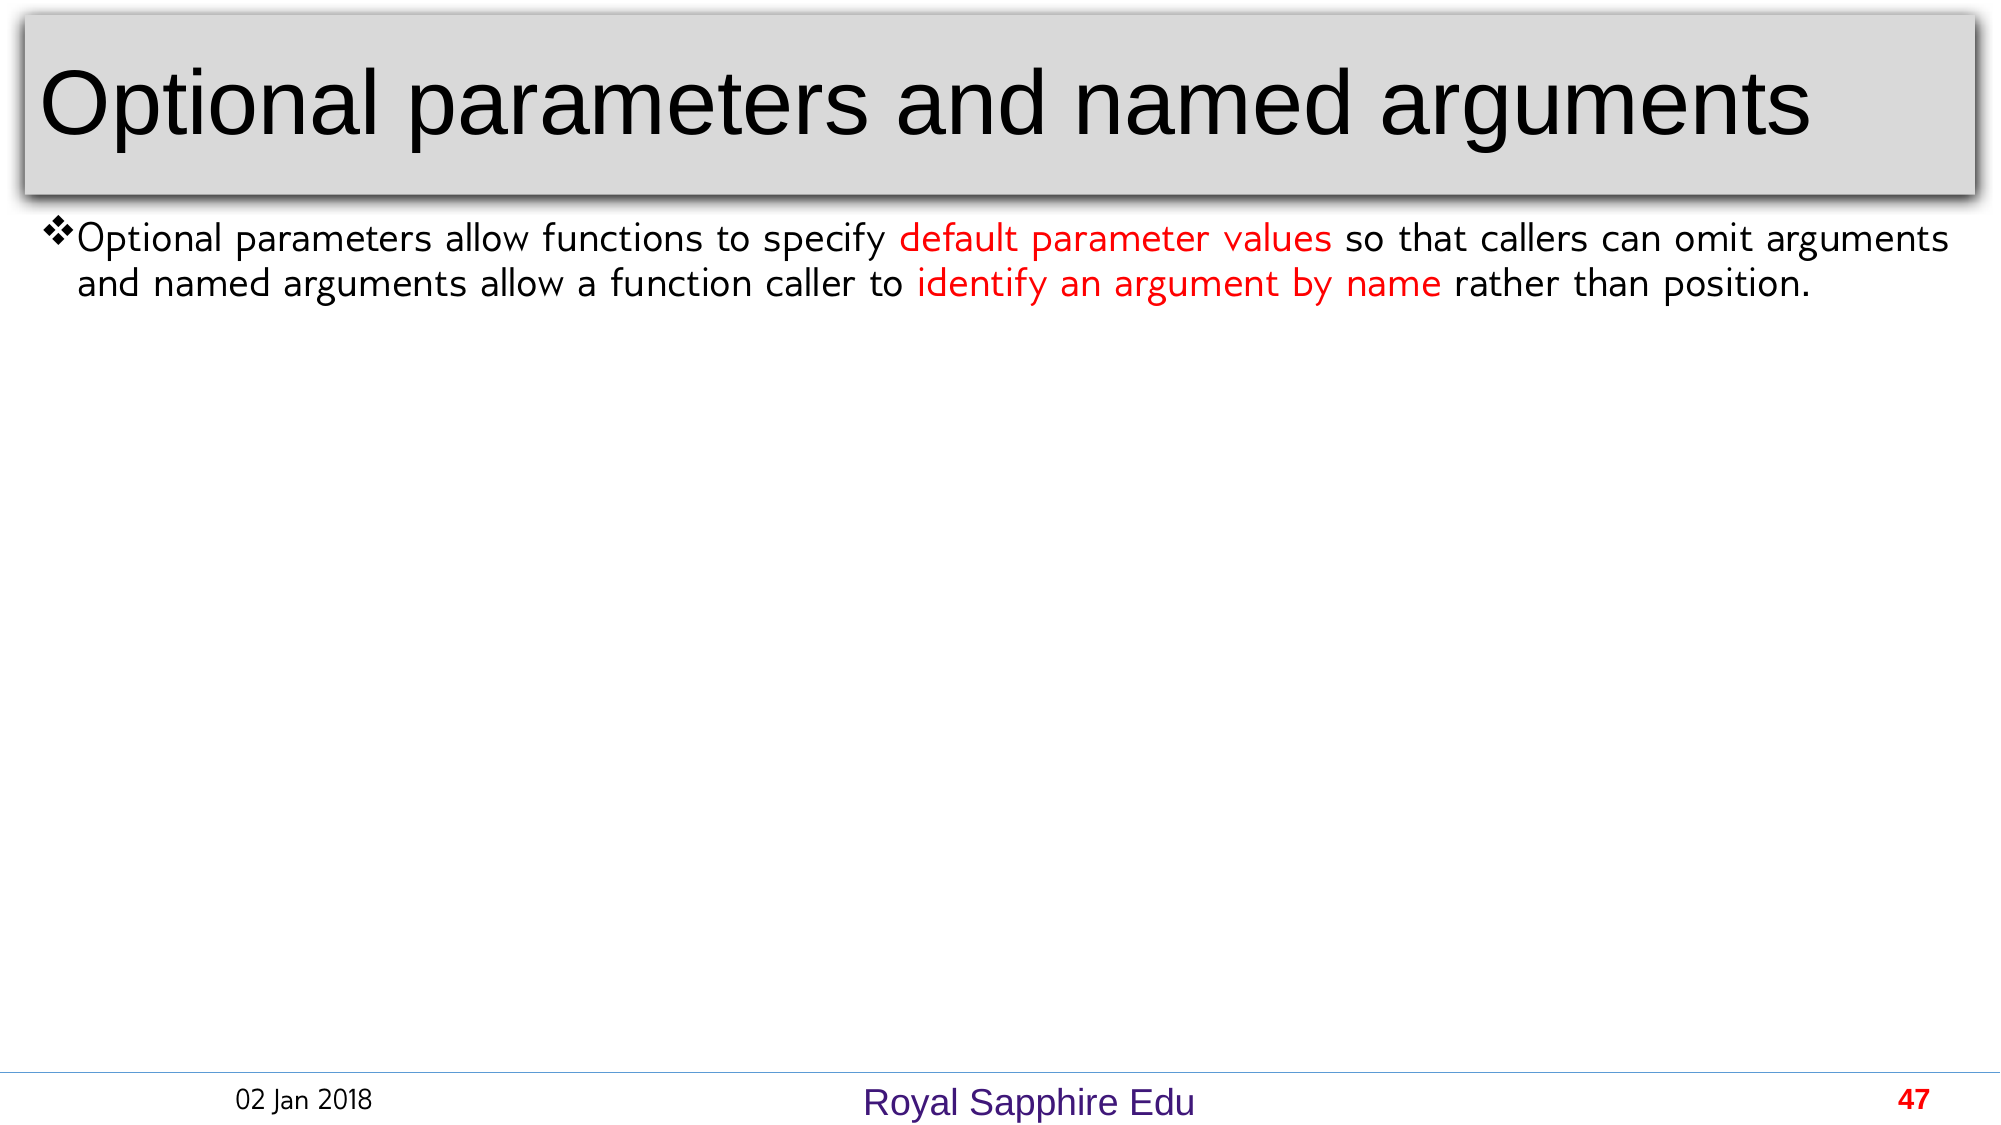

# Optional parameters and named arguments
Optional parameters allow functions to specify default parameter values so that callers can omit arguments and named arguments allow a function caller to identify an argument by name rather than position.
02 Jan 2018
47